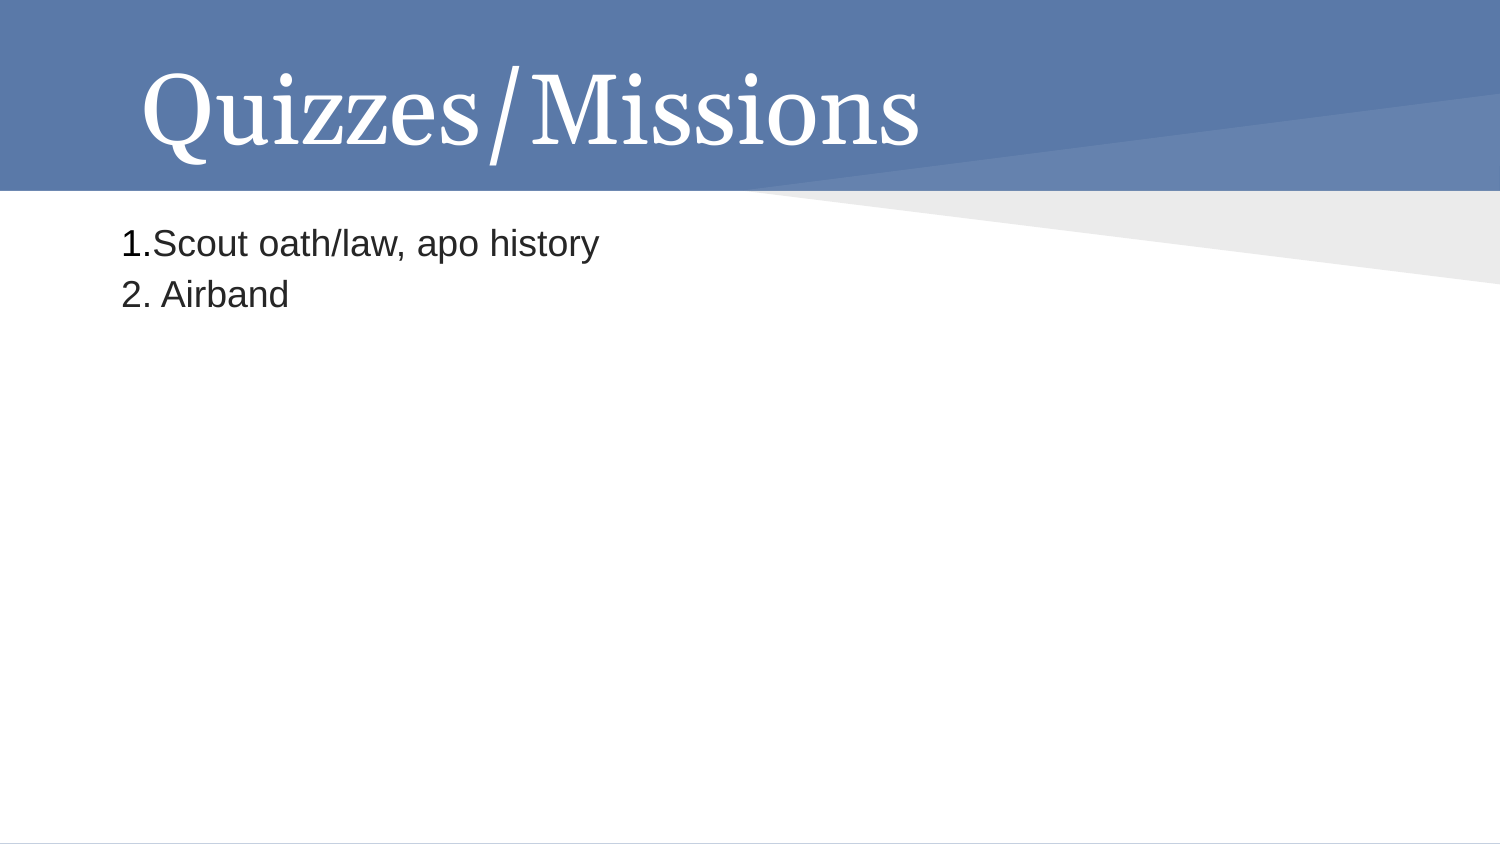

# Quizzes/Missions
1.Scout oath/law, apo history
2. Airband